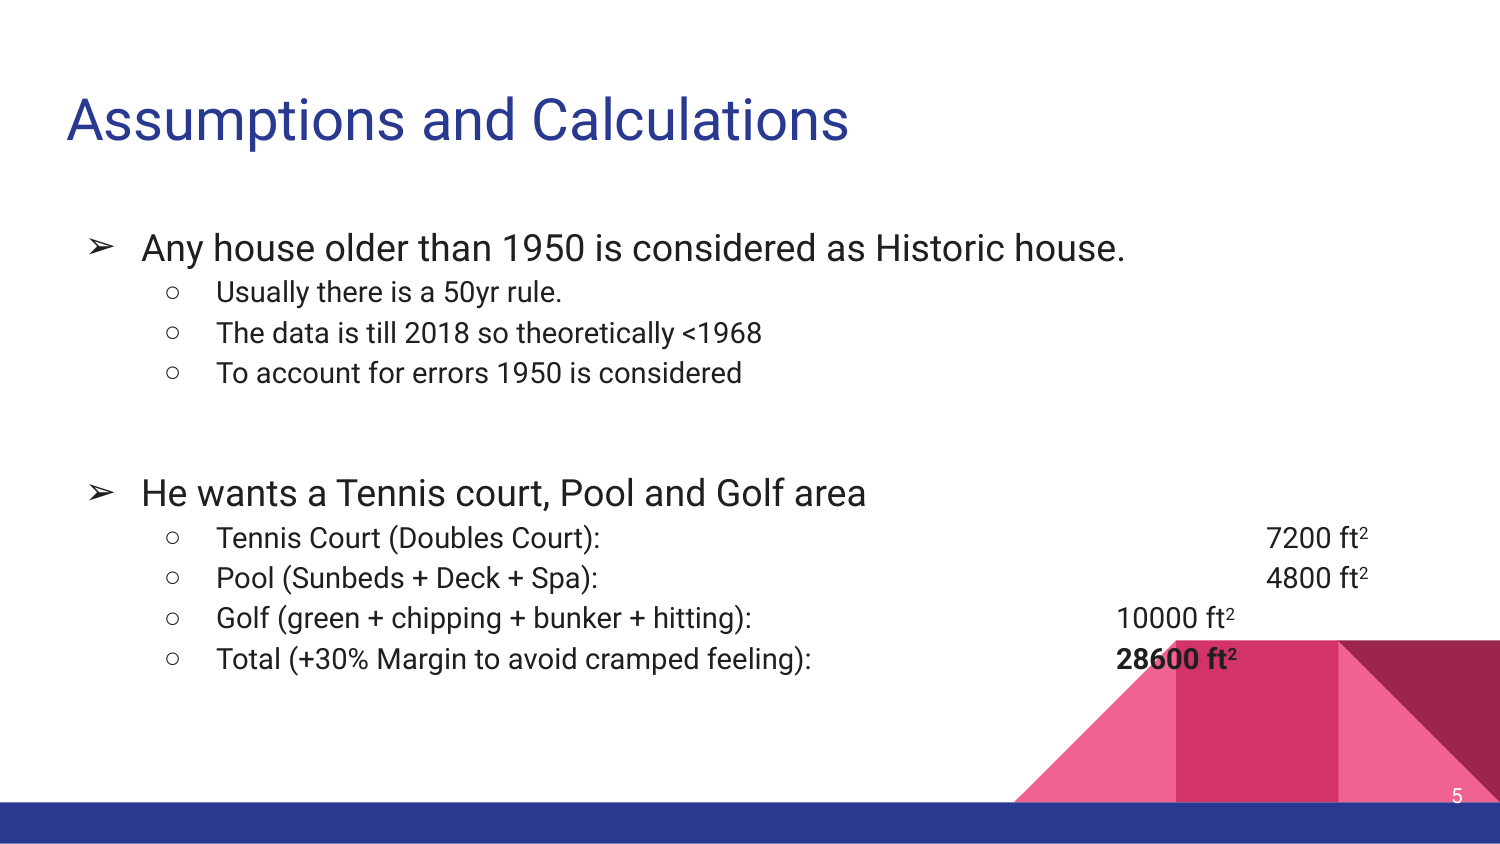

# Assumptions and Calculations
Any house older than 1950 is considered as Historic house.
Usually there is a 50yr rule.
The data is till 2018 so theoretically <1968
To account for errors 1950 is considered

He wants a Tennis court, Pool and Golf area
Tennis Court (Doubles Court): 					7200 ft2
Pool (Sunbeds + Deck + Spa):					4800 ft2
Golf (green + chipping + bunker + hitting):			10000 ft2
Total (+30% Margin to avoid cramped feeling):			28600 ft2
5